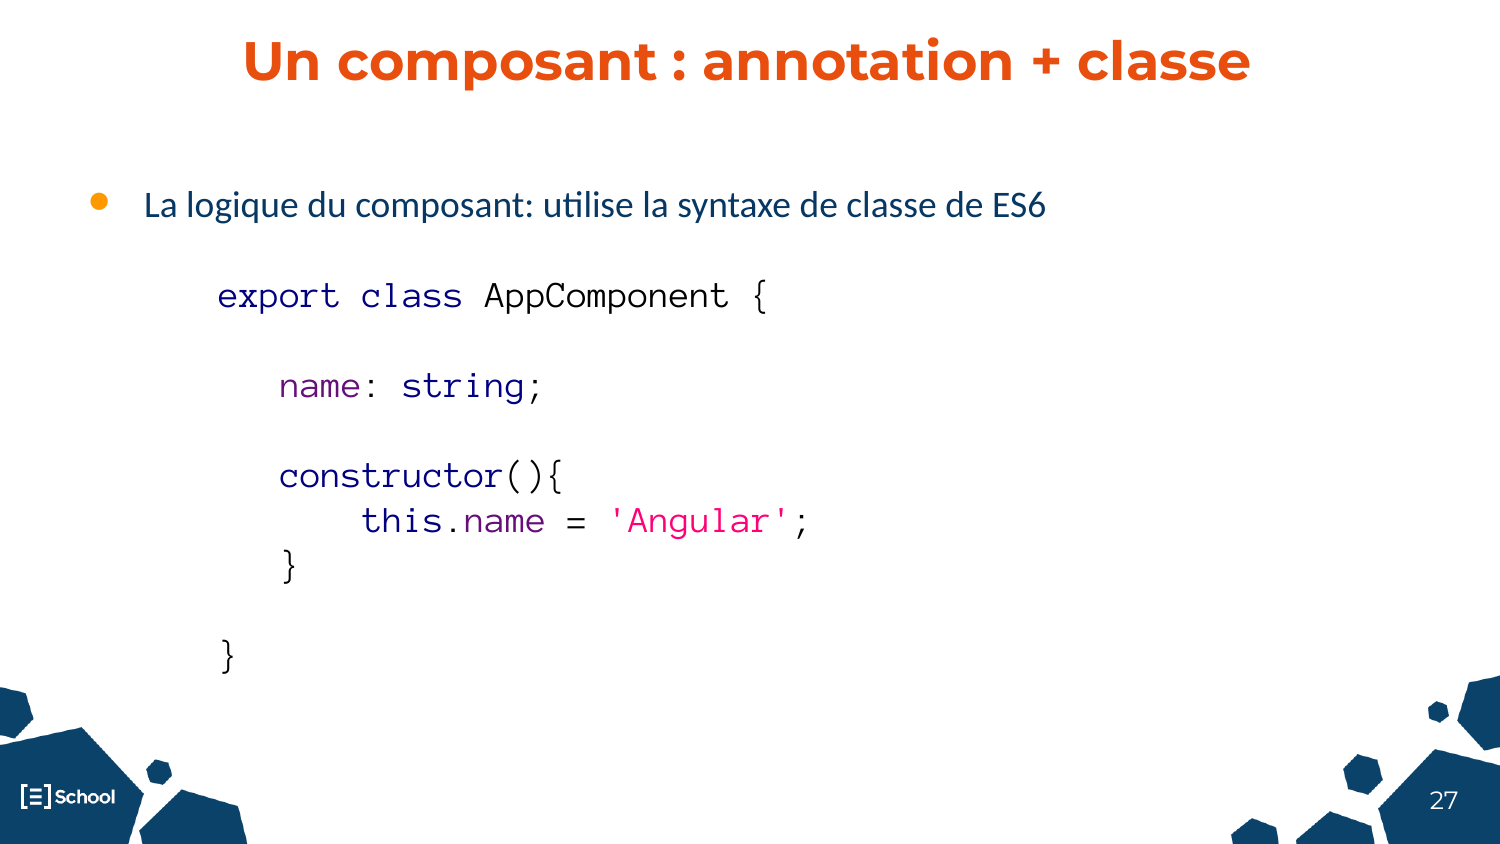

Un composant : annotation + classe
La logique du composant: utilise la syntaxe de classe de ES6

export class AppComponent {

   name: string;

   constructor(){
       this.name = 'Angular';
   }

}
27